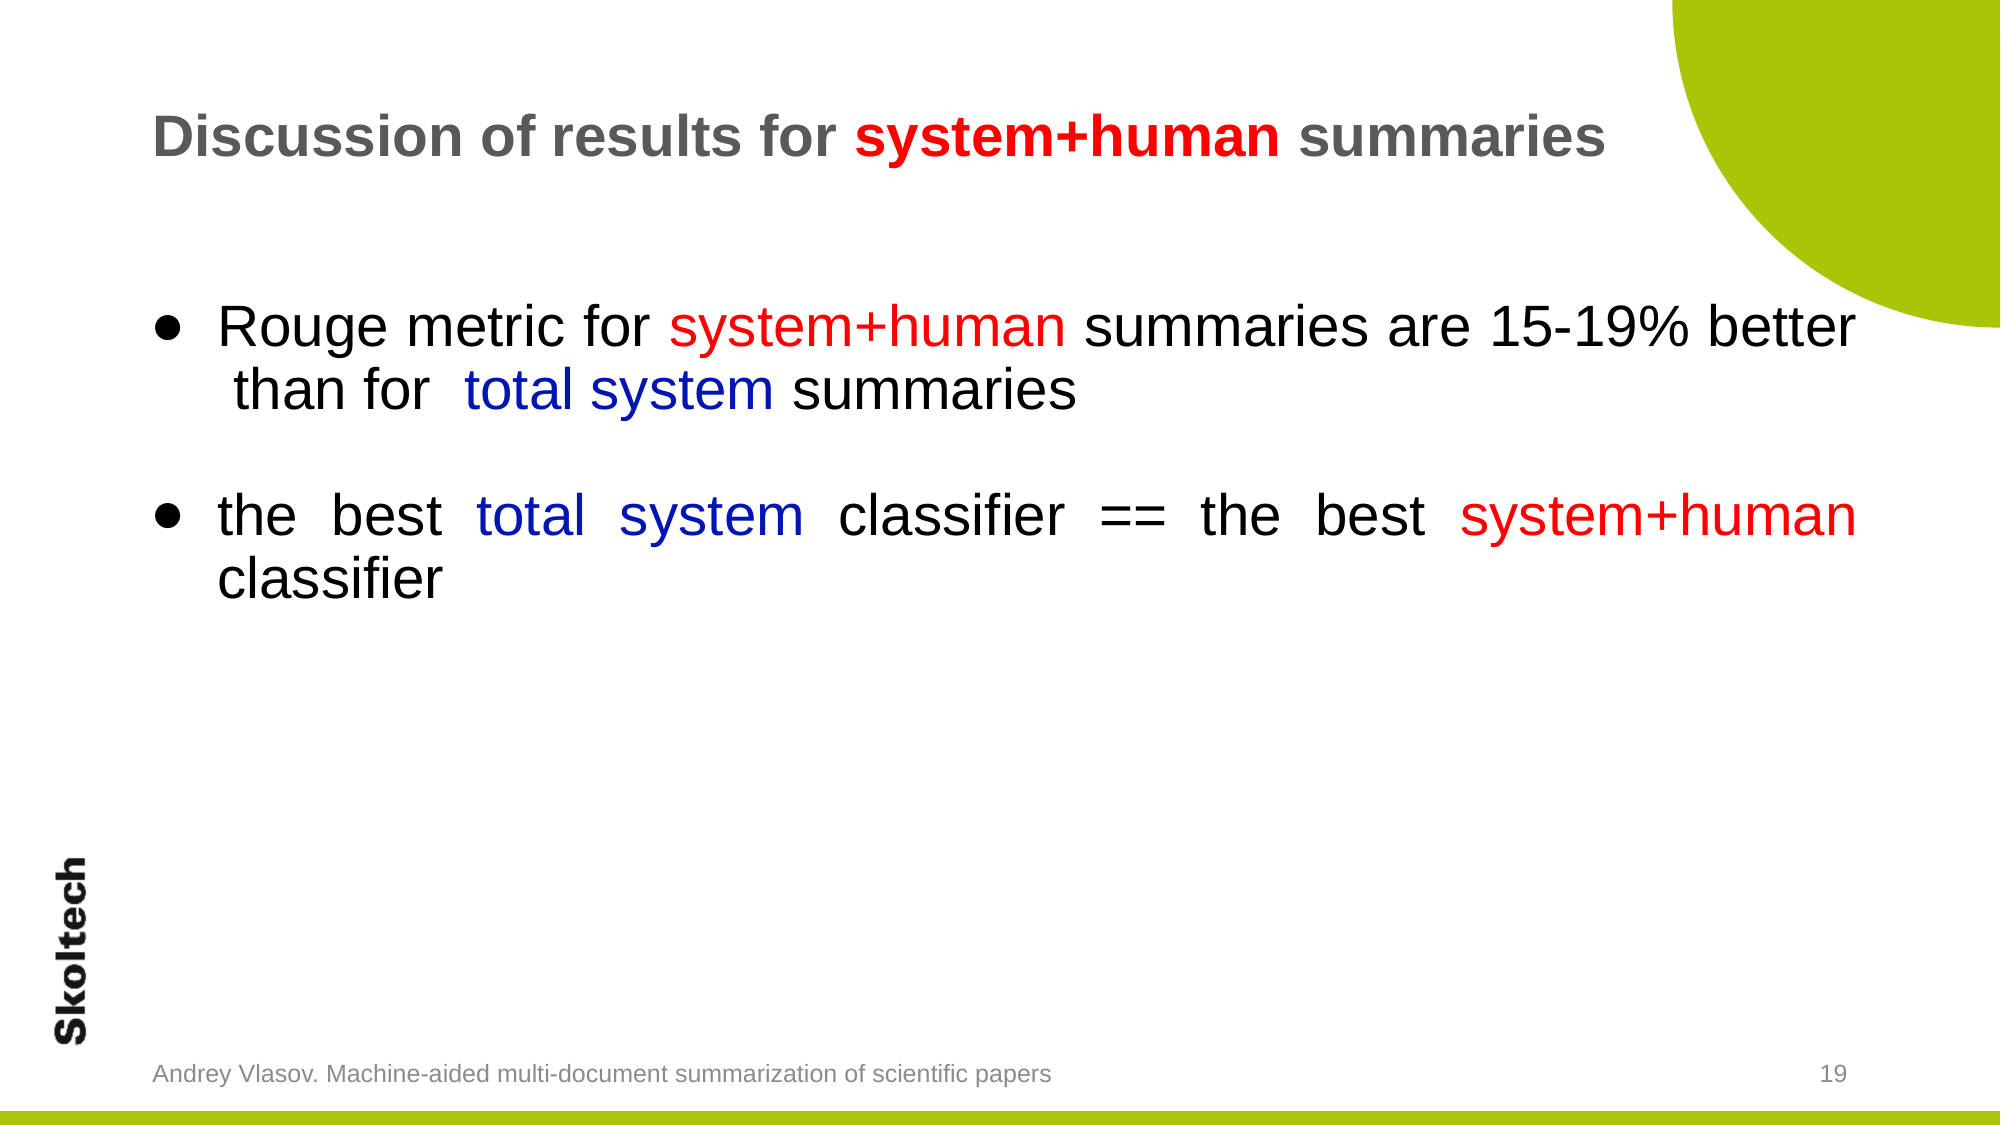

# Discussion of results for system+human summaries
Rouge metric for system+human summaries are 15-19% better  than for  total system summaries

the best total system classifier == the best system+human classifier
Andrey Vlasov. Machine-aided multi-document summarization of scientific papers
19